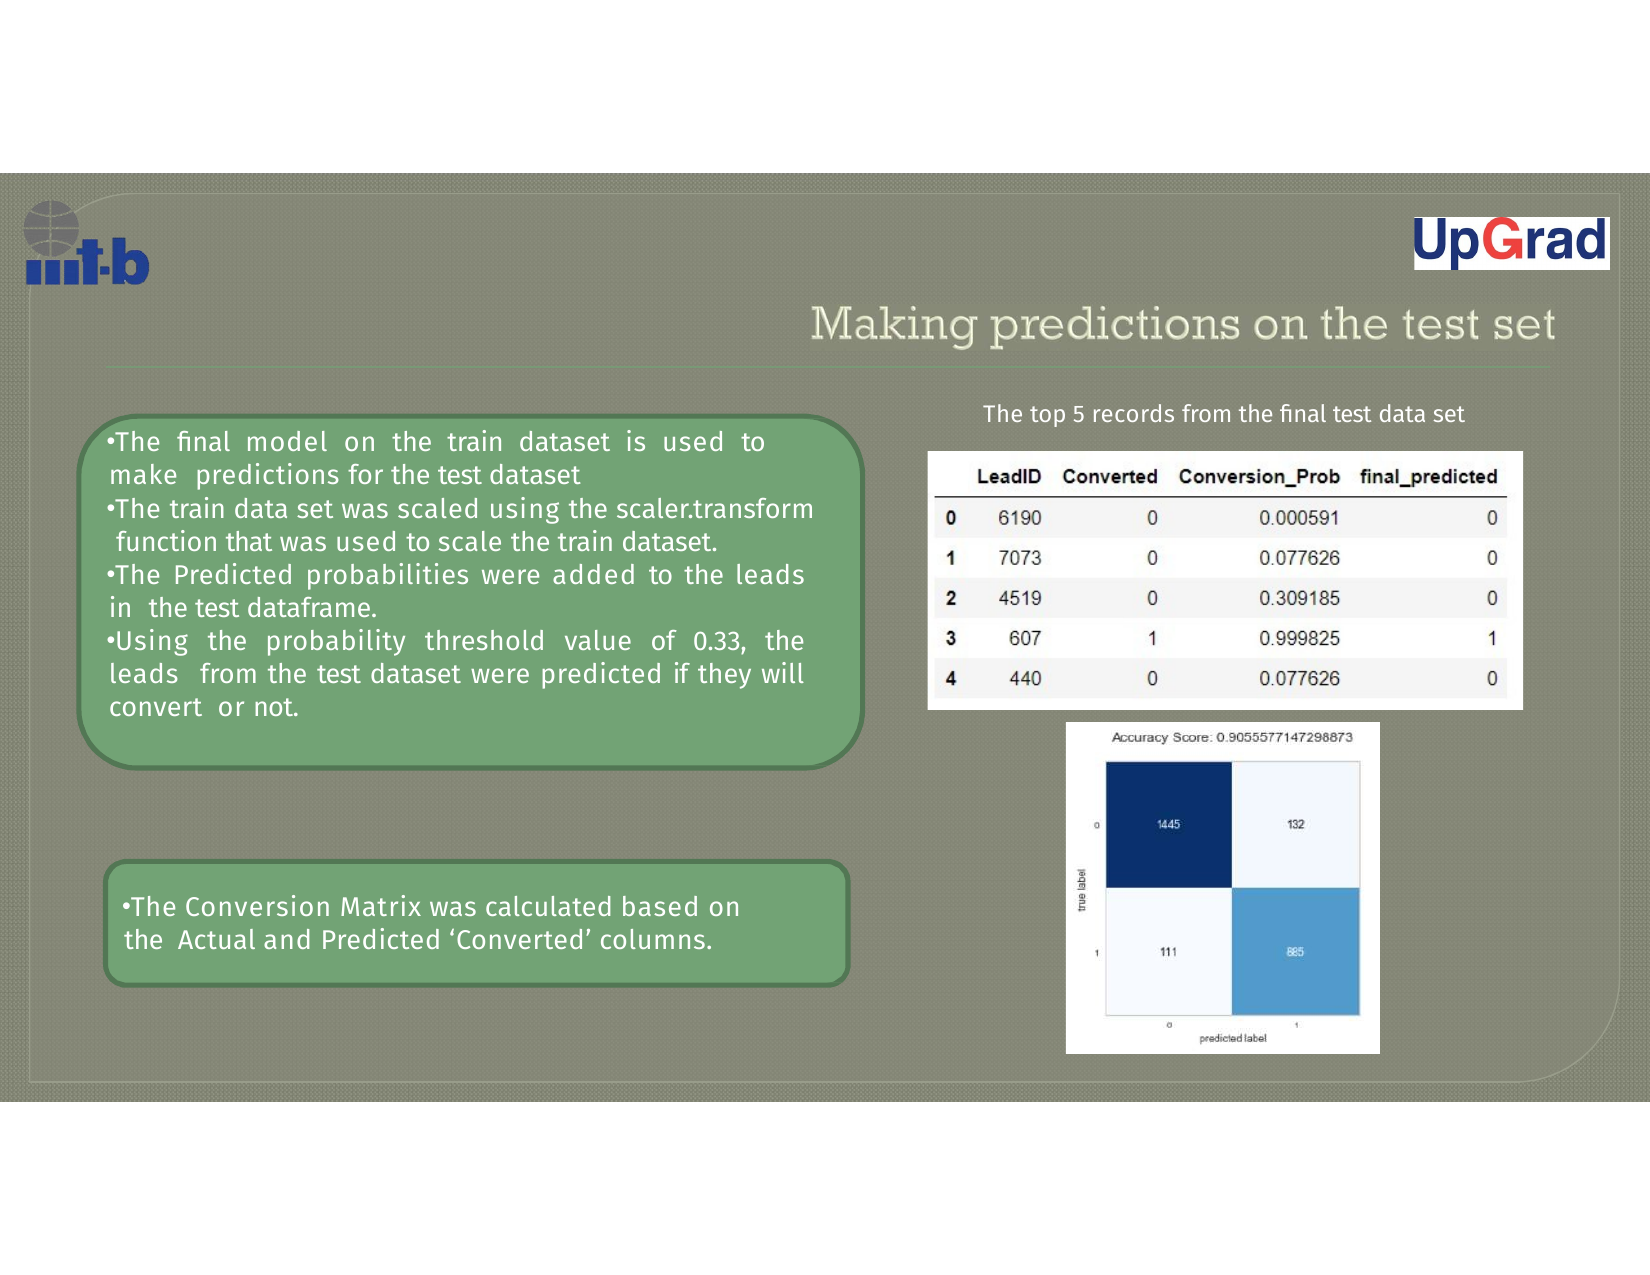

The top 5 records from the final test data set
The final model on the train dataset is used to make  predictions for the test dataset
The train data set was scaled using the scaler.transform  function that was used to scale the train dataset.
The Predicted probabilities were added to the leads in  the test dataframe.
Using the probability threshold value of 0.33, the leads  from the test dataset were predicted if they will convert  or not.

The Conversion Matrix was calculated based on the  Actual and Predicted ‘Converted’ columns.